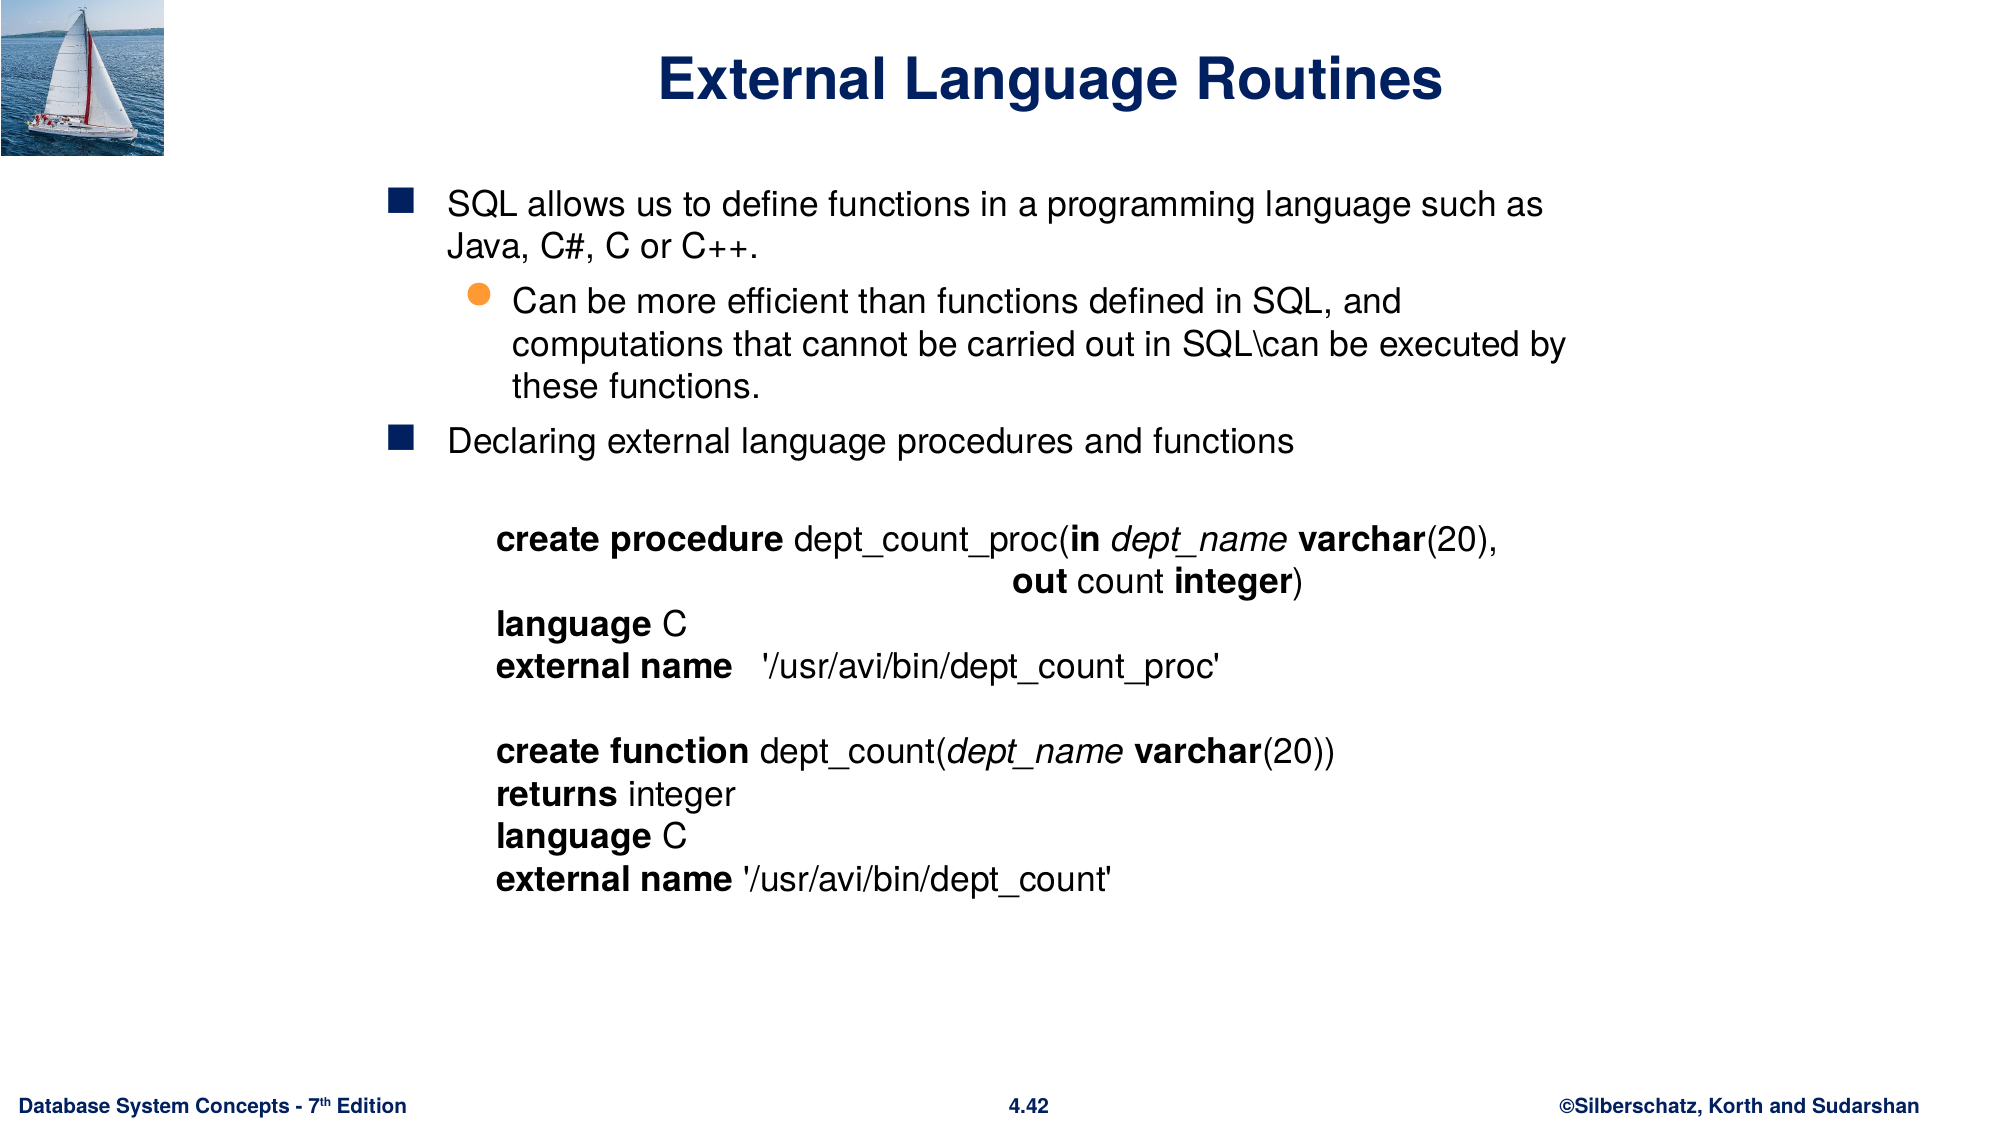

# External Language Routines

SQL allows us to define functions in a programming language such as Java, C#, C or C++.
Can be more efficient than functions defined in SQL, and computations that cannot be carried out in SQL\can be executed by these functions.
Declaring external language procedures and functions
	     create procedure dept_count_proc(in dept_name varchar(20),
                                                          out count integer)
     language C
     external name   '/usr/avi/bin/dept_count_proc'
     create function dept_count(dept_name varchar(20))
     returns integer
     language C
     external name '/usr/avi/bin/dept_count'